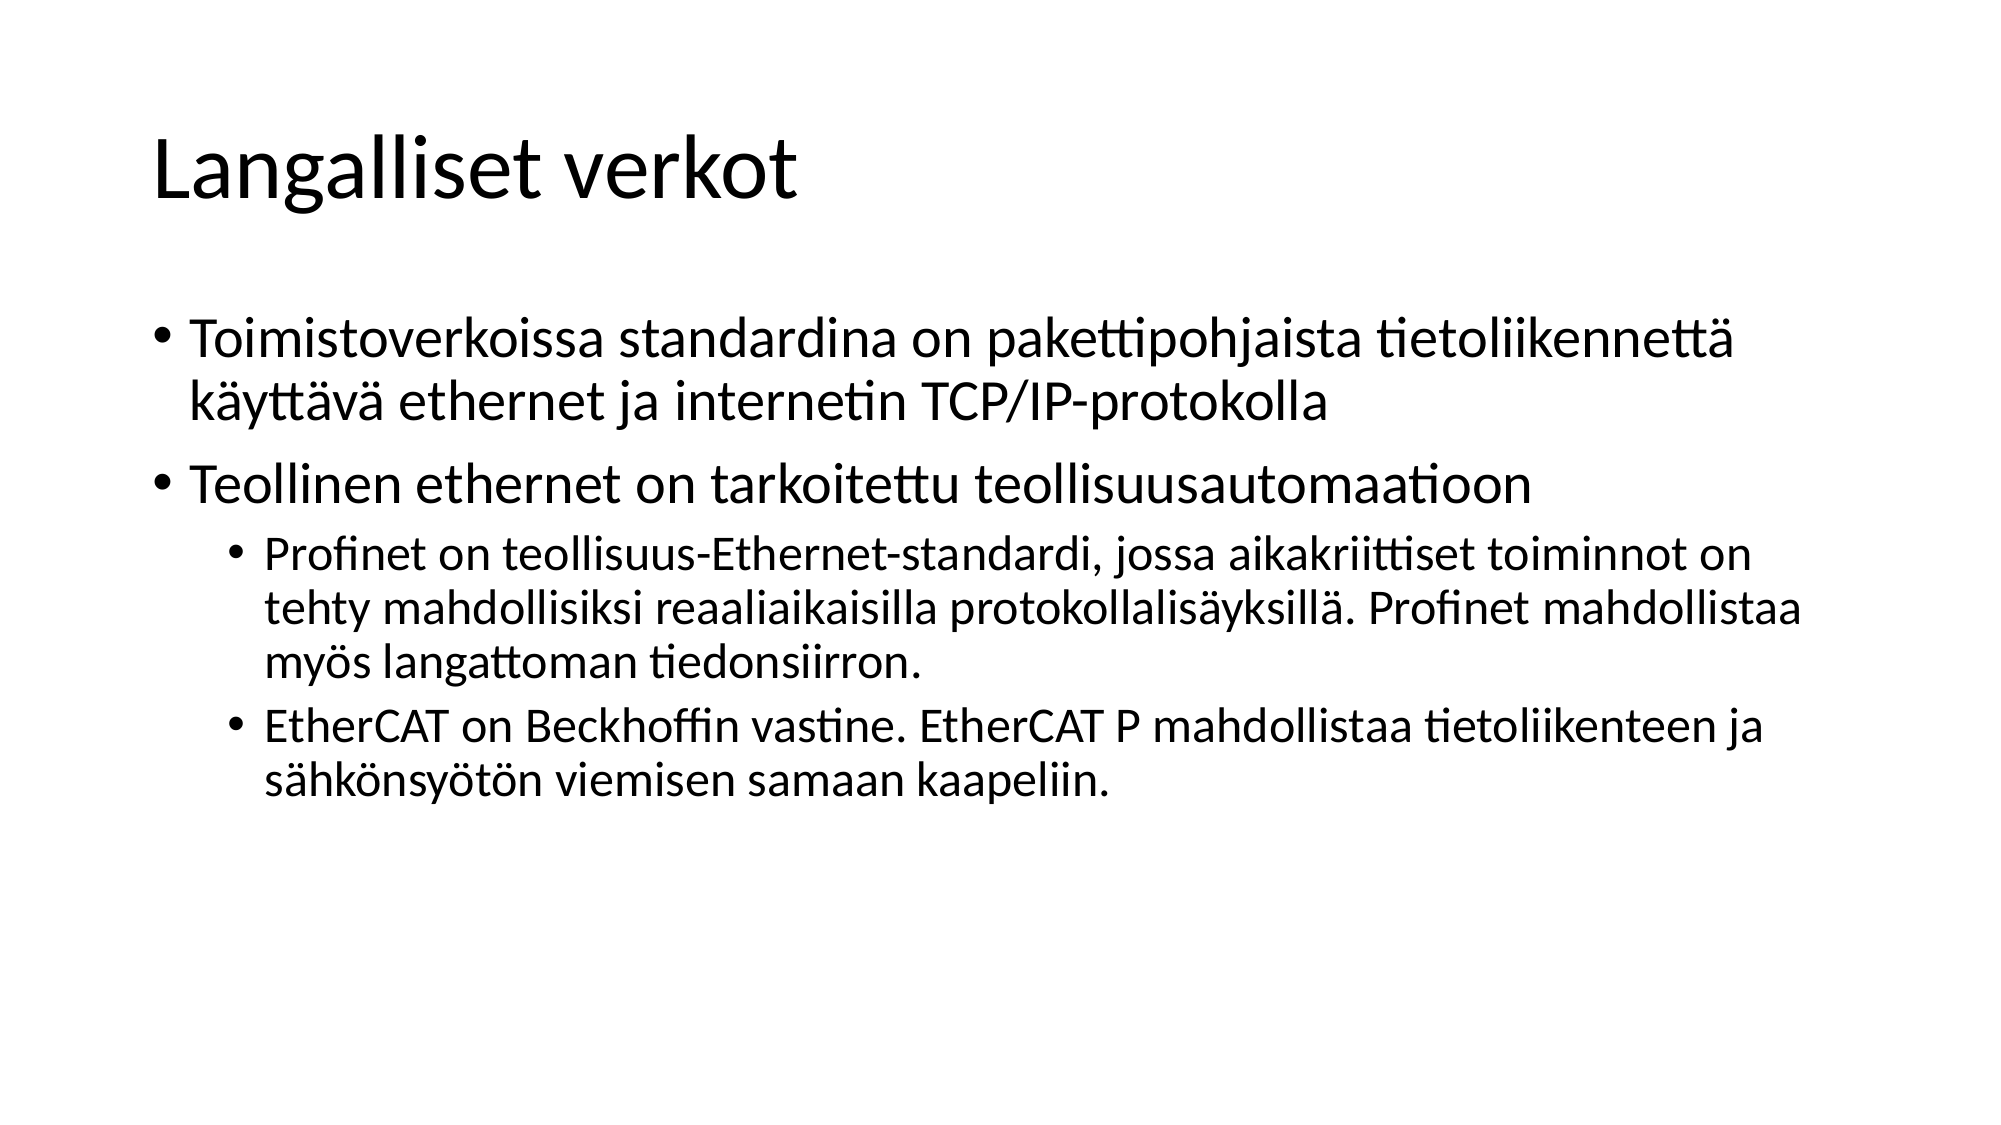

# Langalliset verkot
Toimistoverkoissa standardina on pakettipohjaista tietoliikennettä käyttävä ethernet ja internetin TCP/IP-protokolla
Teollinen ethernet on tarkoitettu teollisuusautomaatioon
Profinet on teollisuus-Ethernet-standardi, jossa aikakriittiset toiminnot on tehty mahdollisiksi reaaliaikaisilla protokollalisäyksillä. Profinet mahdollistaa myös langattoman tiedonsiirron.
EtherCAT on Beckhoffin vastine. EtherCAT P mahdollistaa tietoliikenteen ja sähkönsyötön viemisen samaan kaapeliin.